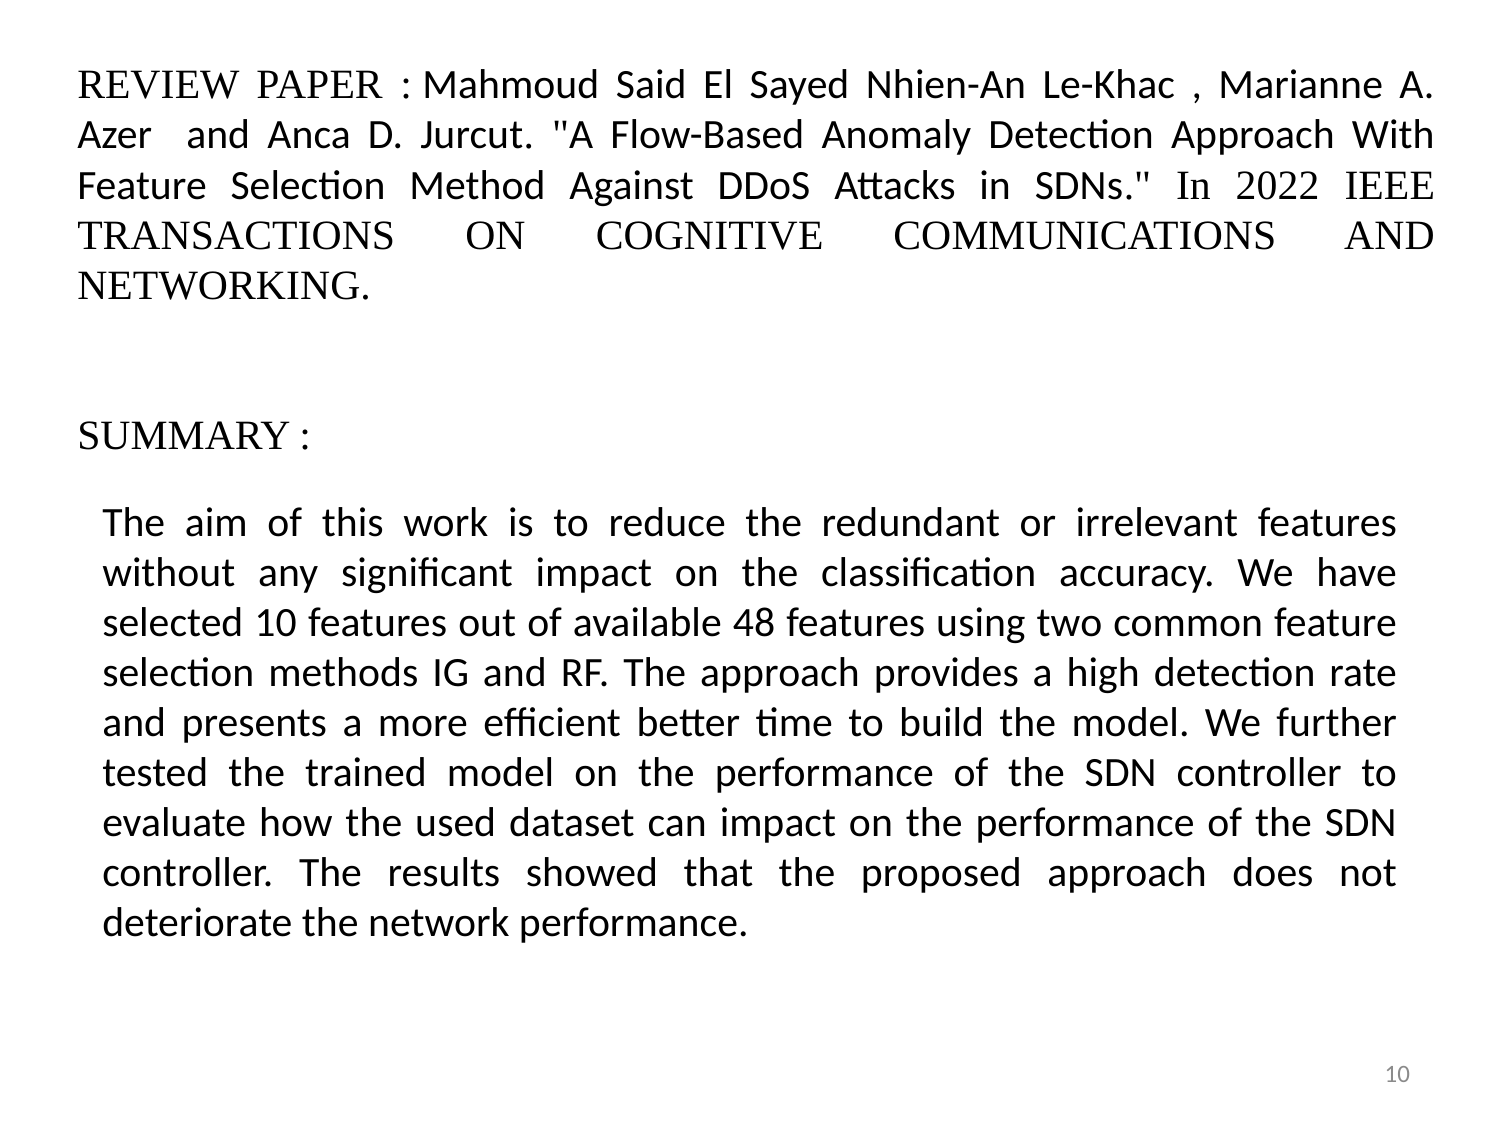

REVIEW PAPER : Mahmoud Said El Sayed Nhien-An Le-Khac , Marianne A. Azer  and Anca D. Jurcut. "A Flow-Based Anomaly Detection Approach With Feature Selection Method Against DDoS Attacks in SDNs." In 2022 IEEE TRANSACTIONS ON COGNITIVE COMMUNICATIONS AND NETWORKING.

SUMMARY :

The aim of this work is to reduce the redundant or irrelevant features without any significant impact on the classification accuracy. We have selected 10 features out of available 48 features using two common feature selection methods IG and RF. The approach provides a high detection rate and presents a more efficient better time to build the model. We further tested the trained model on the performance of the SDN controller to evaluate how the used dataset can impact on the performance of the SDN controller. The results showed that the proposed approach does not deteriorate the network performance.

10